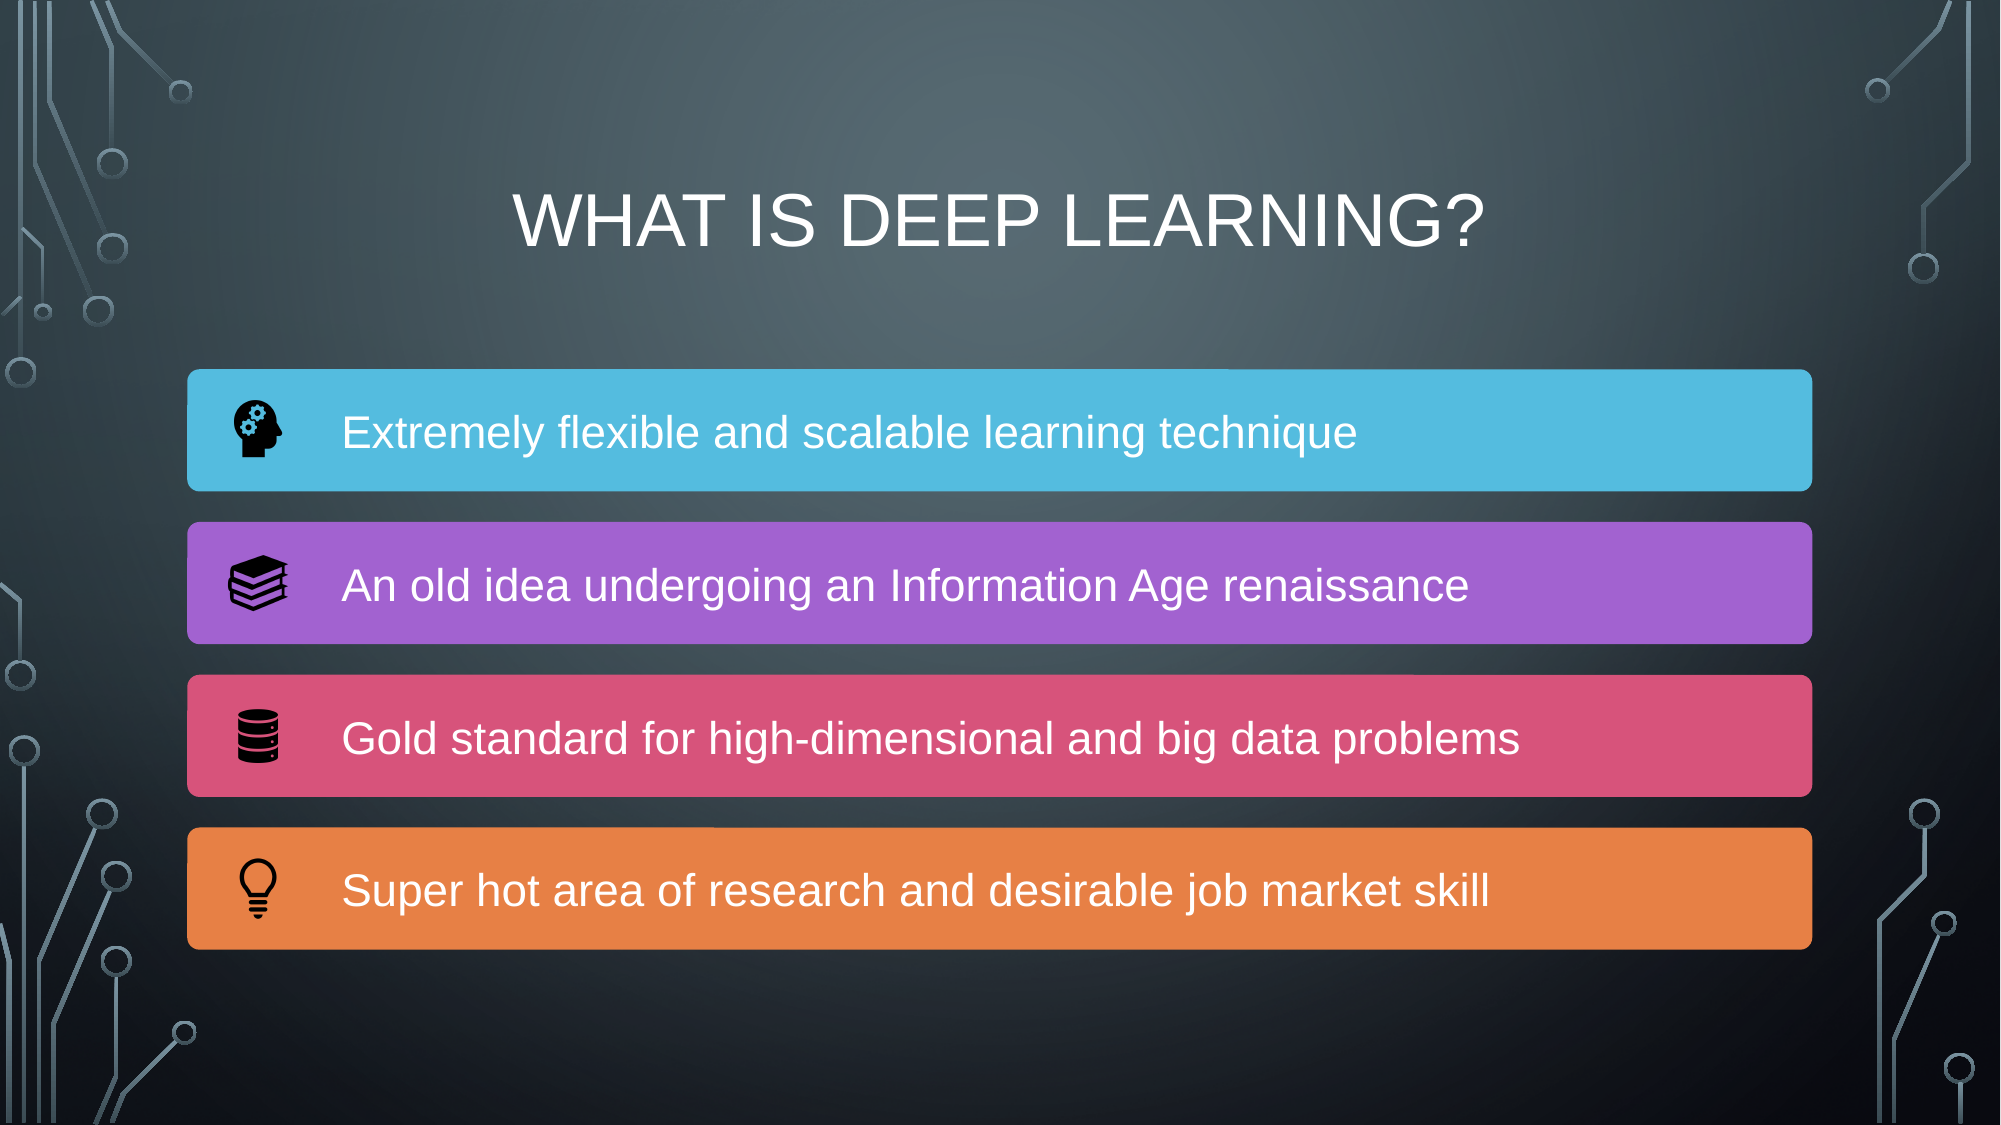

# WHAT IS DEEP LEARNING?
Extremely flexible and scalable learning technique
An old idea undergoing an Information Age renaissance
Gold standard for high-dimensional and big data problems
Super hot area of research and desirable job market skill